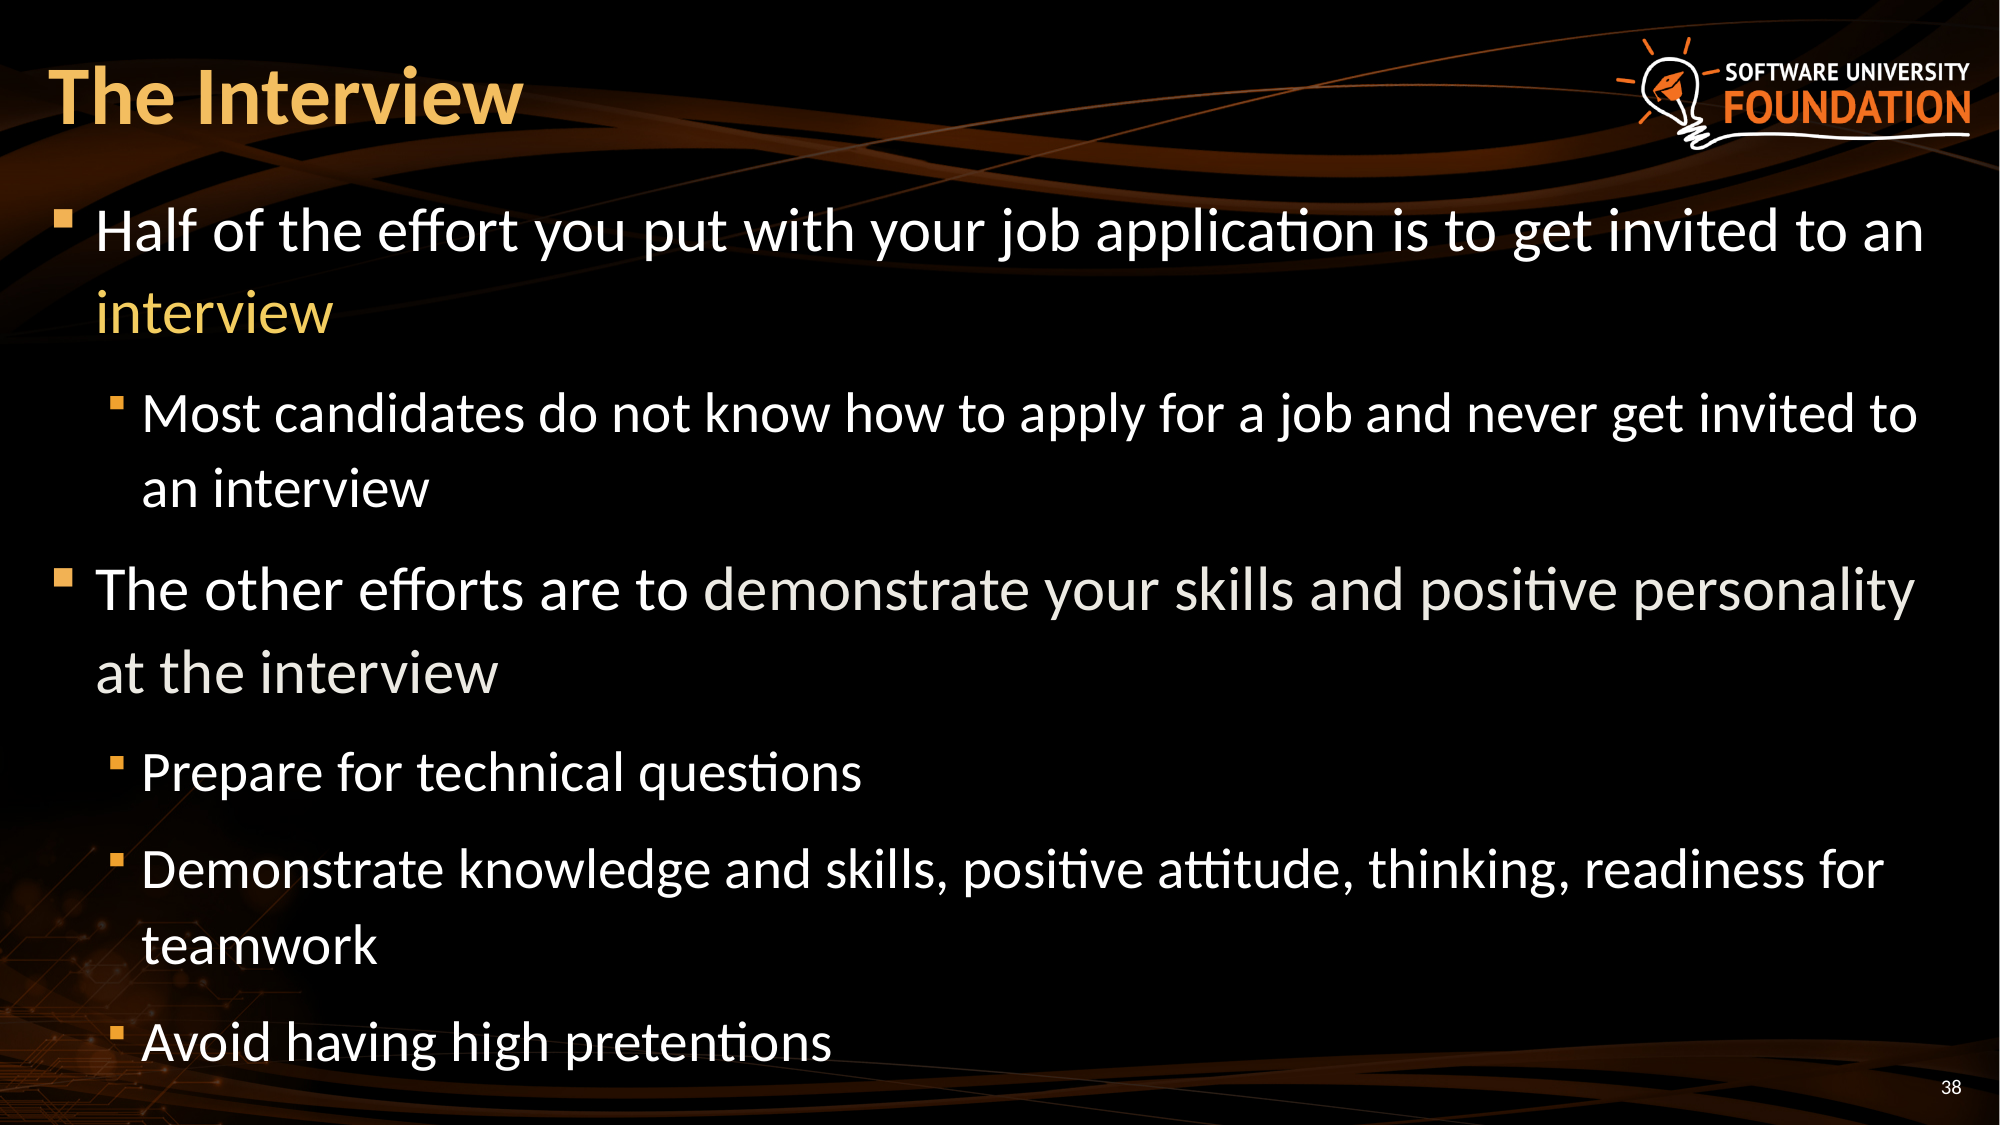

# The Interview
Half of the effort you put with your job application is to get invited to an interview
Most candidates do not know how to apply for a job and never get invited to an interview
The other efforts are to demonstrate your skills and positive personality at the interview
Prepare for technical questions
Demonstrate knowledge and skills, positive attitude, thinking, readiness for teamwork
Avoid having high pretentions
38